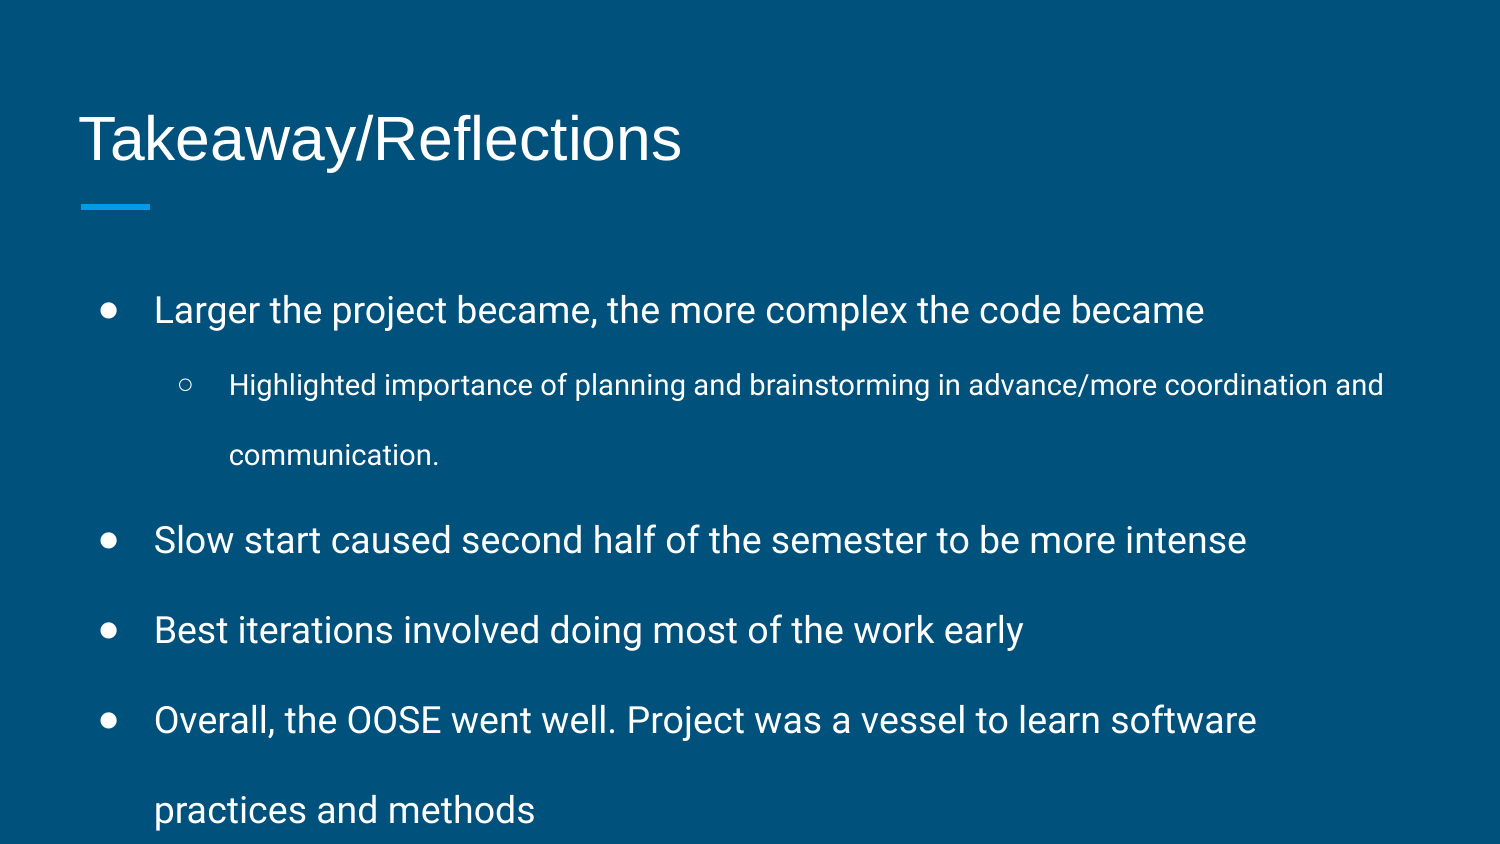

# Takeaway/Reflections
Larger the project became, the more complex the code became
Highlighted importance of planning and brainstorming in advance/more coordination and communication.
Slow start caused second half of the semester to be more intense
Best iterations involved doing most of the work early
Overall, the OOSE went well. Project was a vessel to learn software practices and methods